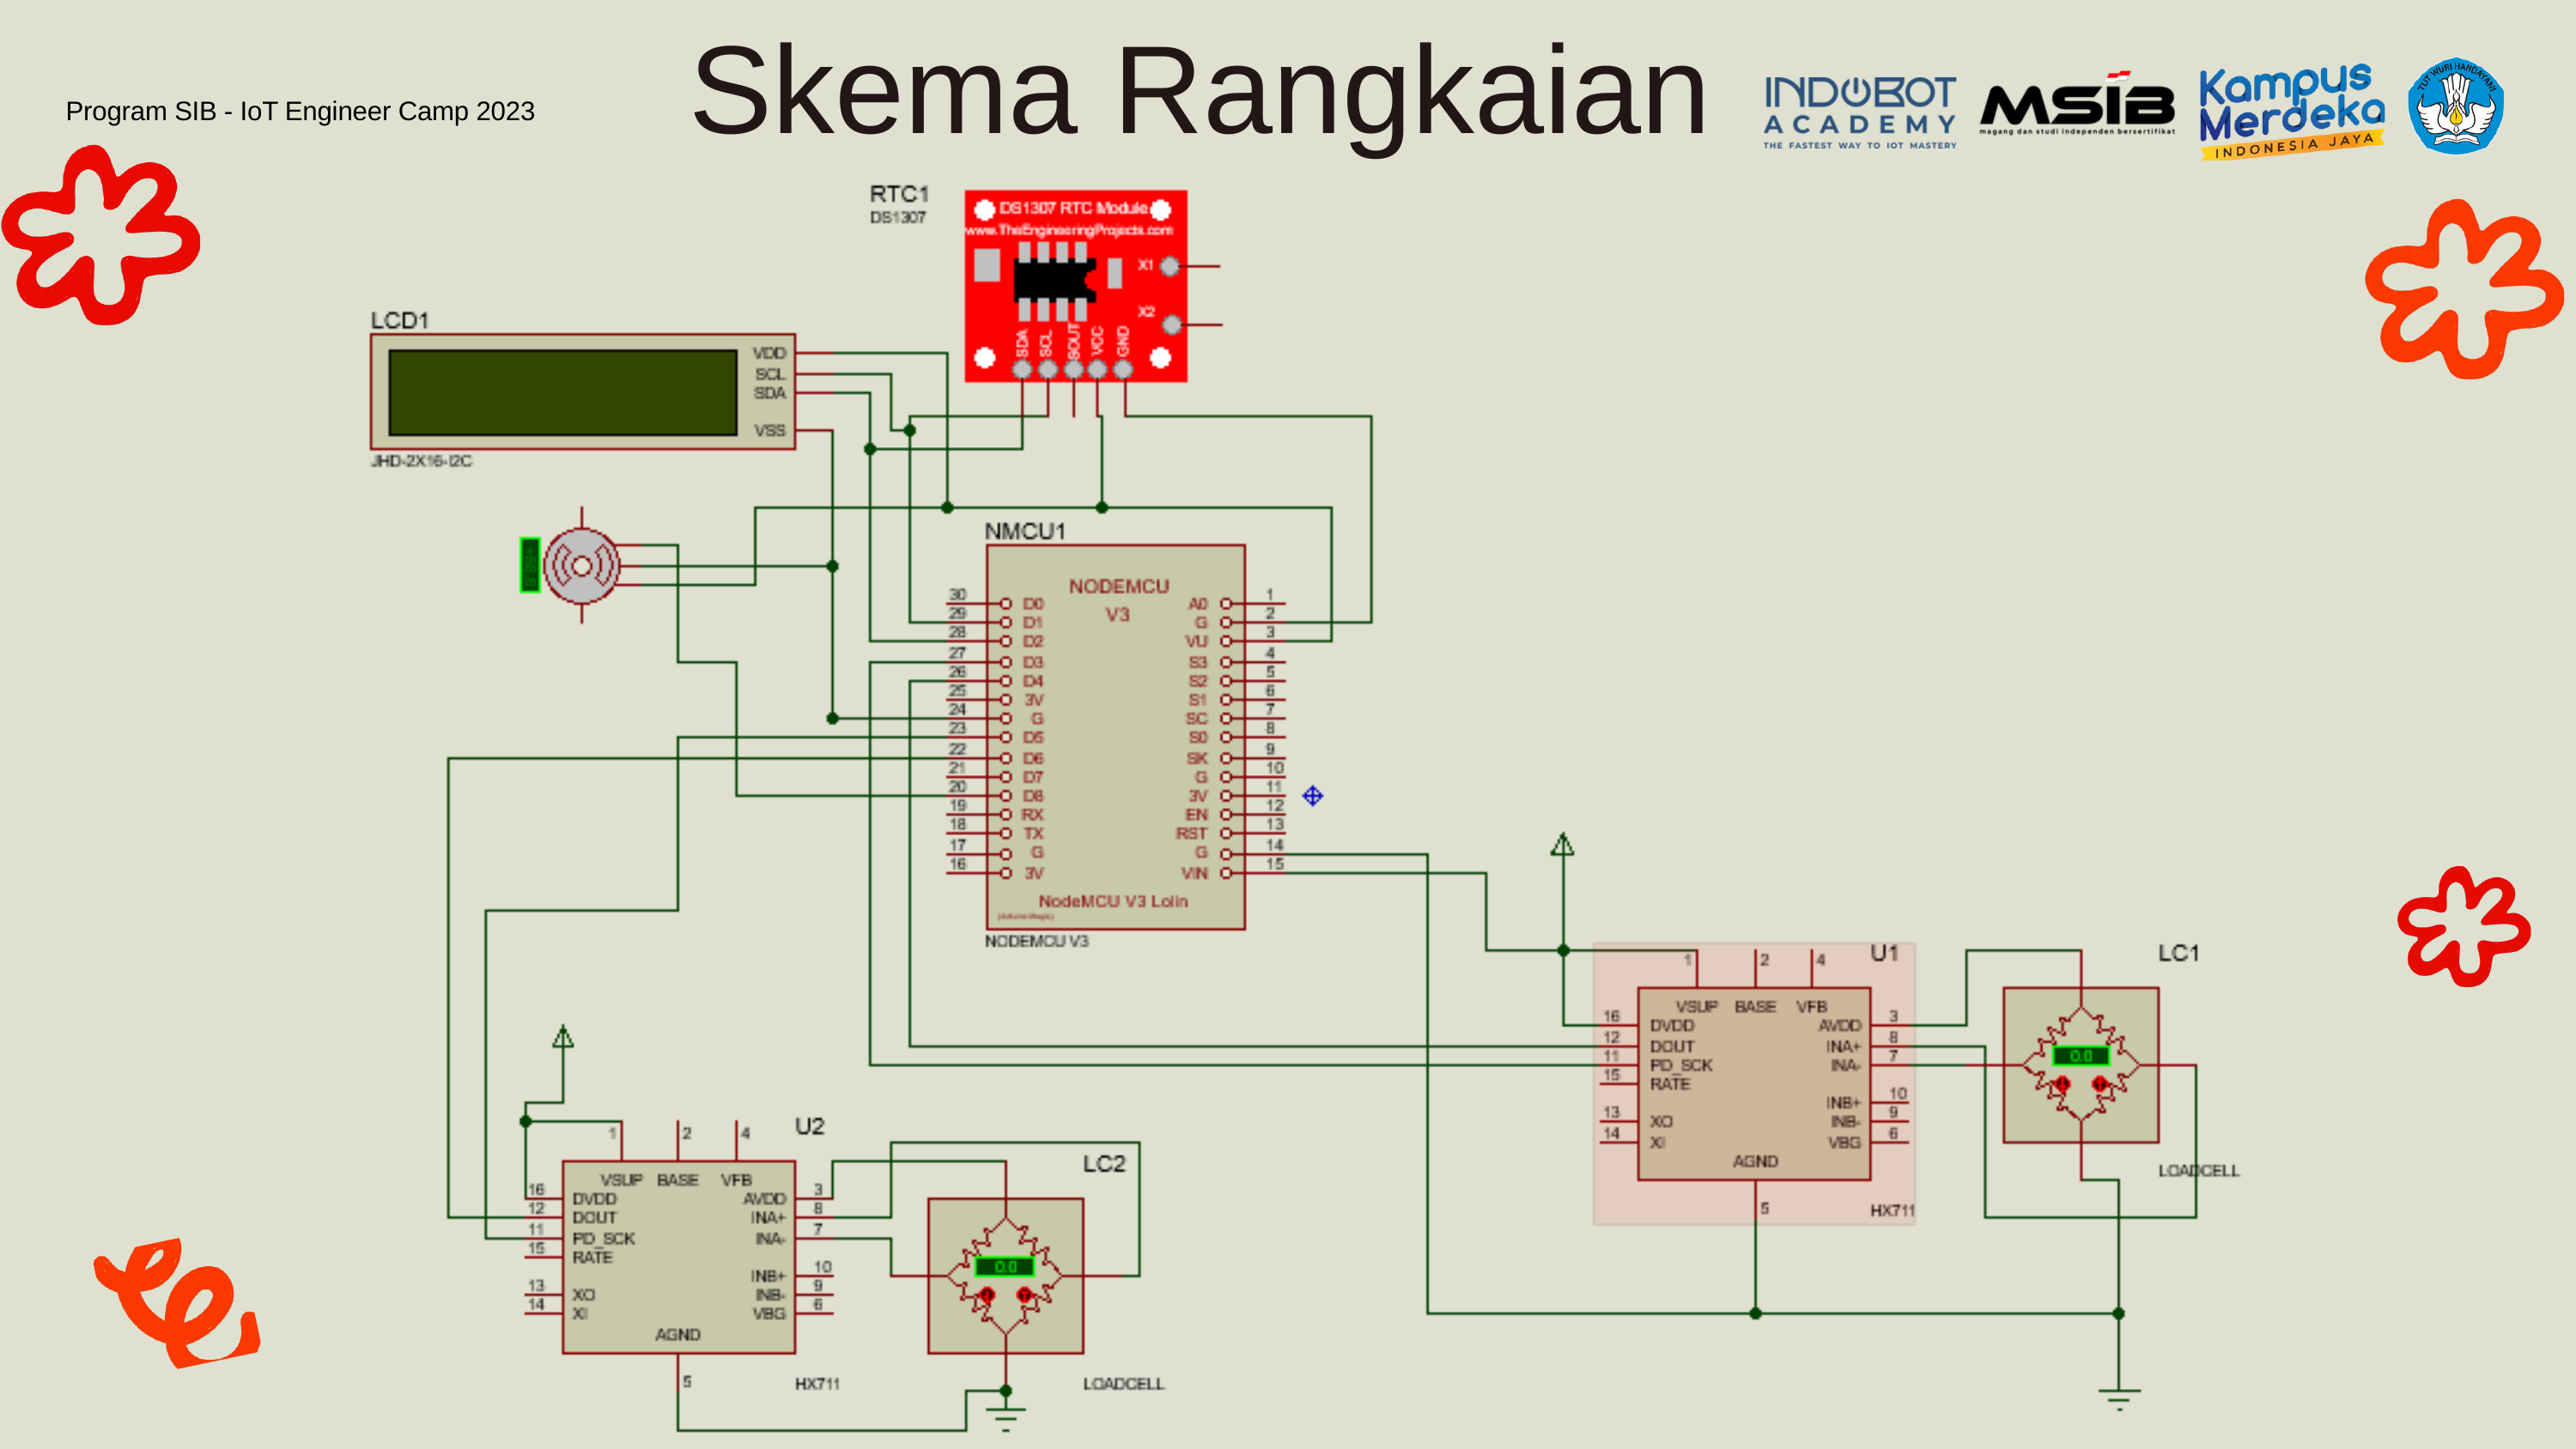

Skema Rangkaian

Program SIB - IoT Engineer Camp 2023